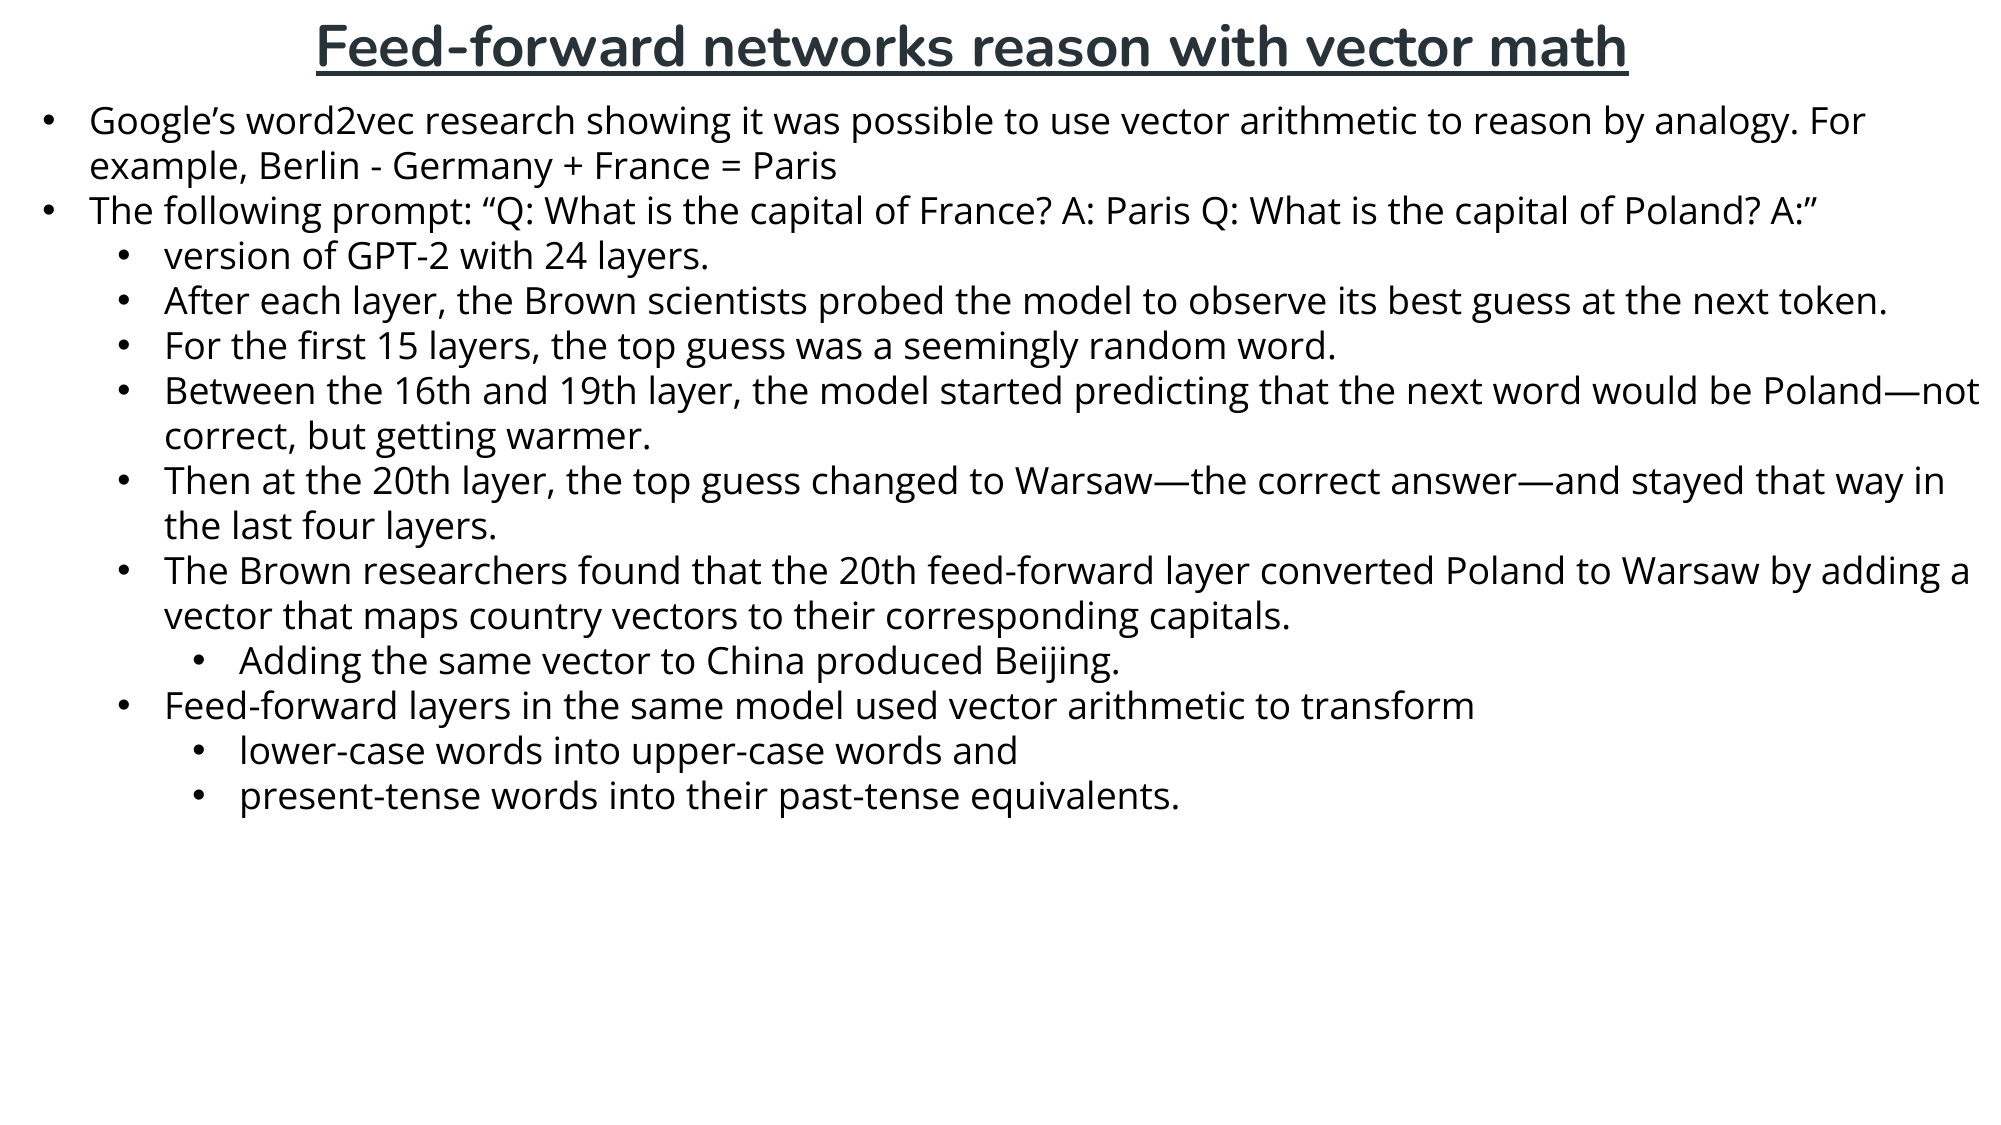

# Feed-forward networks reason with vector math
Google’s word2vec research showing it was possible to use vector arithmetic to reason by analogy. For example, Berlin - Germany + France = Paris
The following prompt: “Q: What is the capital of France? A: Paris Q: What is the capital of Poland? A:”
version of GPT-2 with 24 layers.
After each layer, the Brown scientists probed the model to observe its best guess at the next token.
For the first 15 layers, the top guess was a seemingly random word.
Between the 16th and 19th layer, the model started predicting that the next word would be Poland—not correct, but getting warmer.
Then at the 20th layer, the top guess changed to Warsaw—the correct answer—and stayed that way in the last four layers.
The Brown researchers found that the 20th feed-forward layer converted Poland to Warsaw by adding a vector that maps country vectors to their corresponding capitals.
Adding the same vector to China produced Beijing.
Feed-forward layers in the same model used vector arithmetic to transform
lower-case words into upper-case words and
present-tense words into their past-tense equivalents.